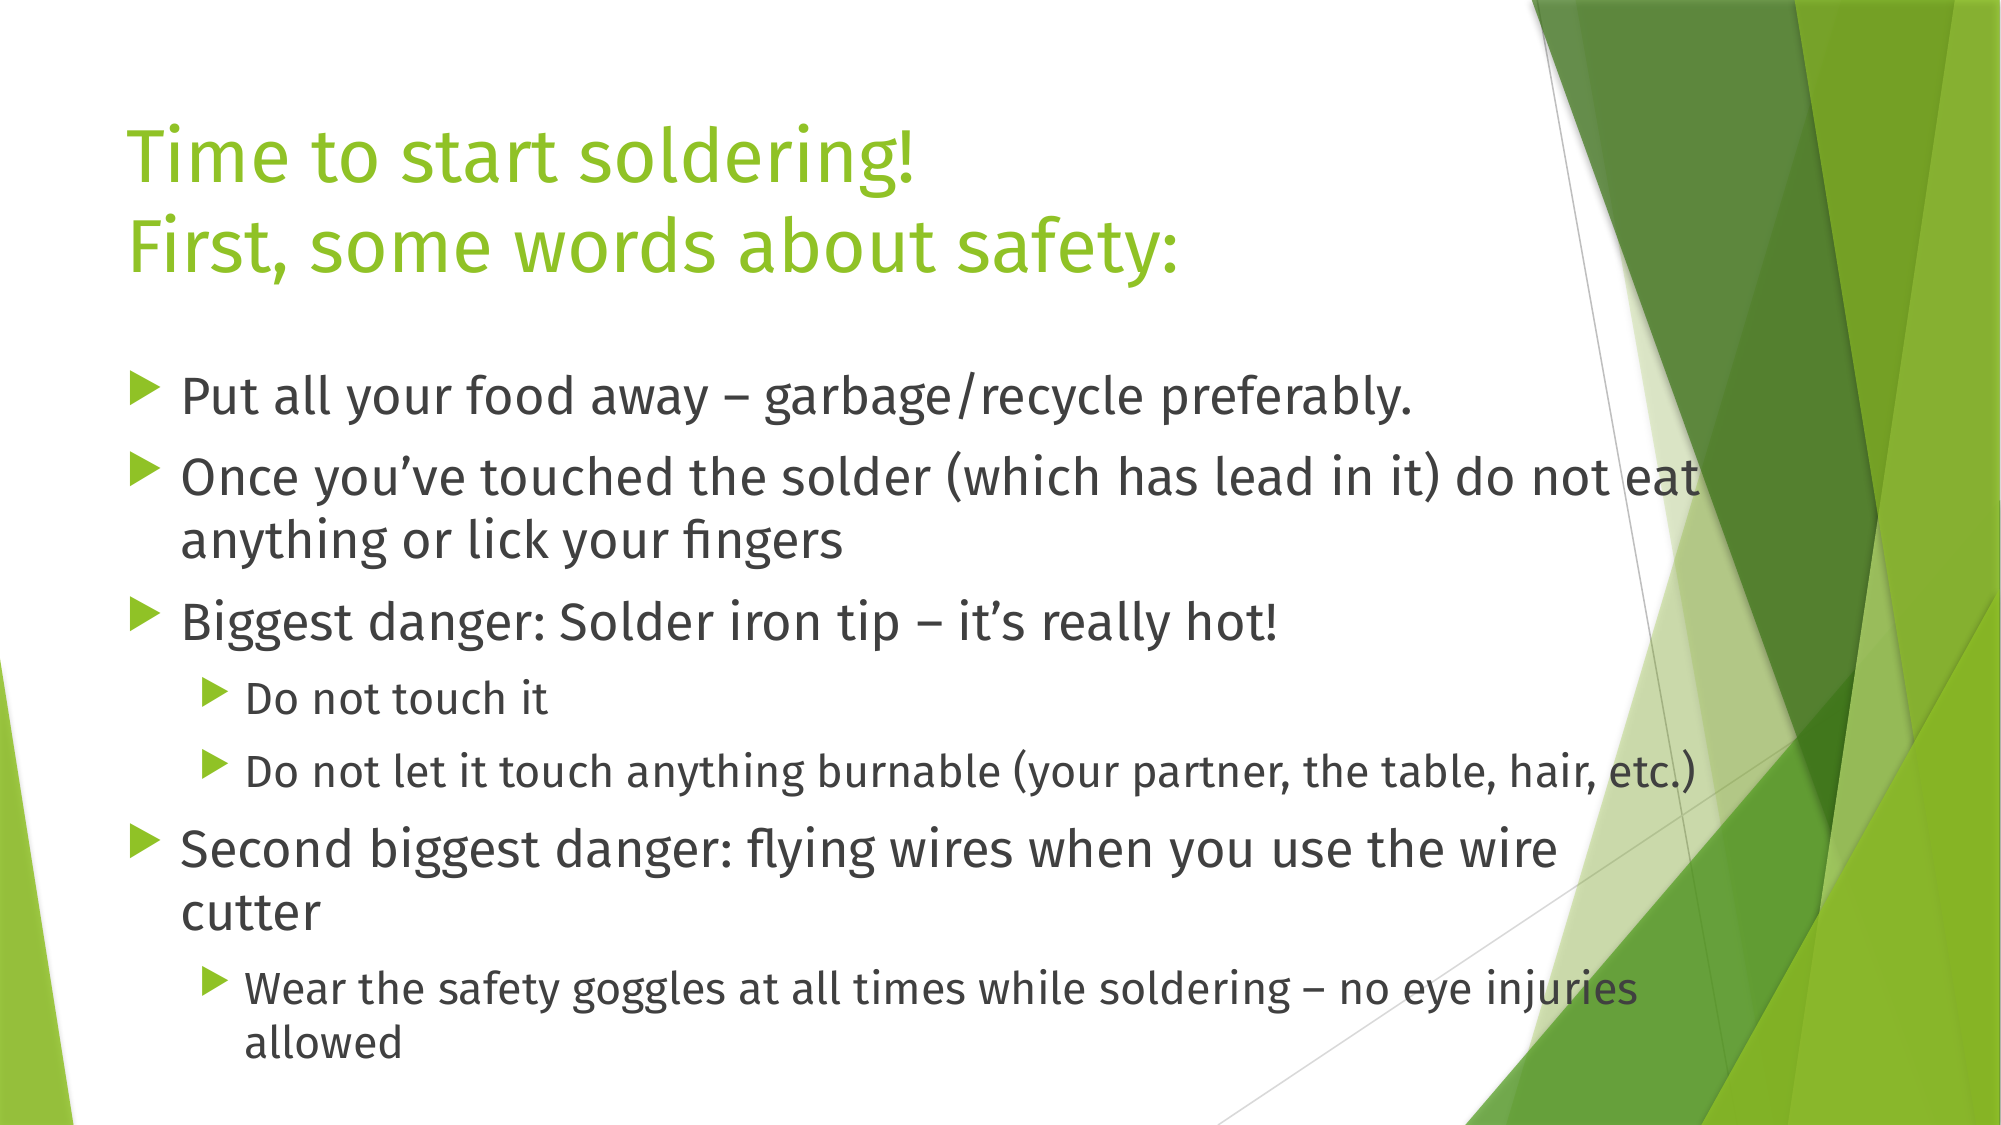

# Time to start soldering! First, some words about safety:
Put all your food away – garbage/recycle preferably.
Once you’ve touched the solder (which has lead in it) do not eat anything or lick your fingers
Biggest danger: Solder iron tip – it’s really hot!
Do not touch it
Do not let it touch anything burnable (your partner, the table, hair, etc.)
Second biggest danger: flying wires when you use the wire cutter
Wear the safety goggles at all times while soldering – no eye injuries allowed